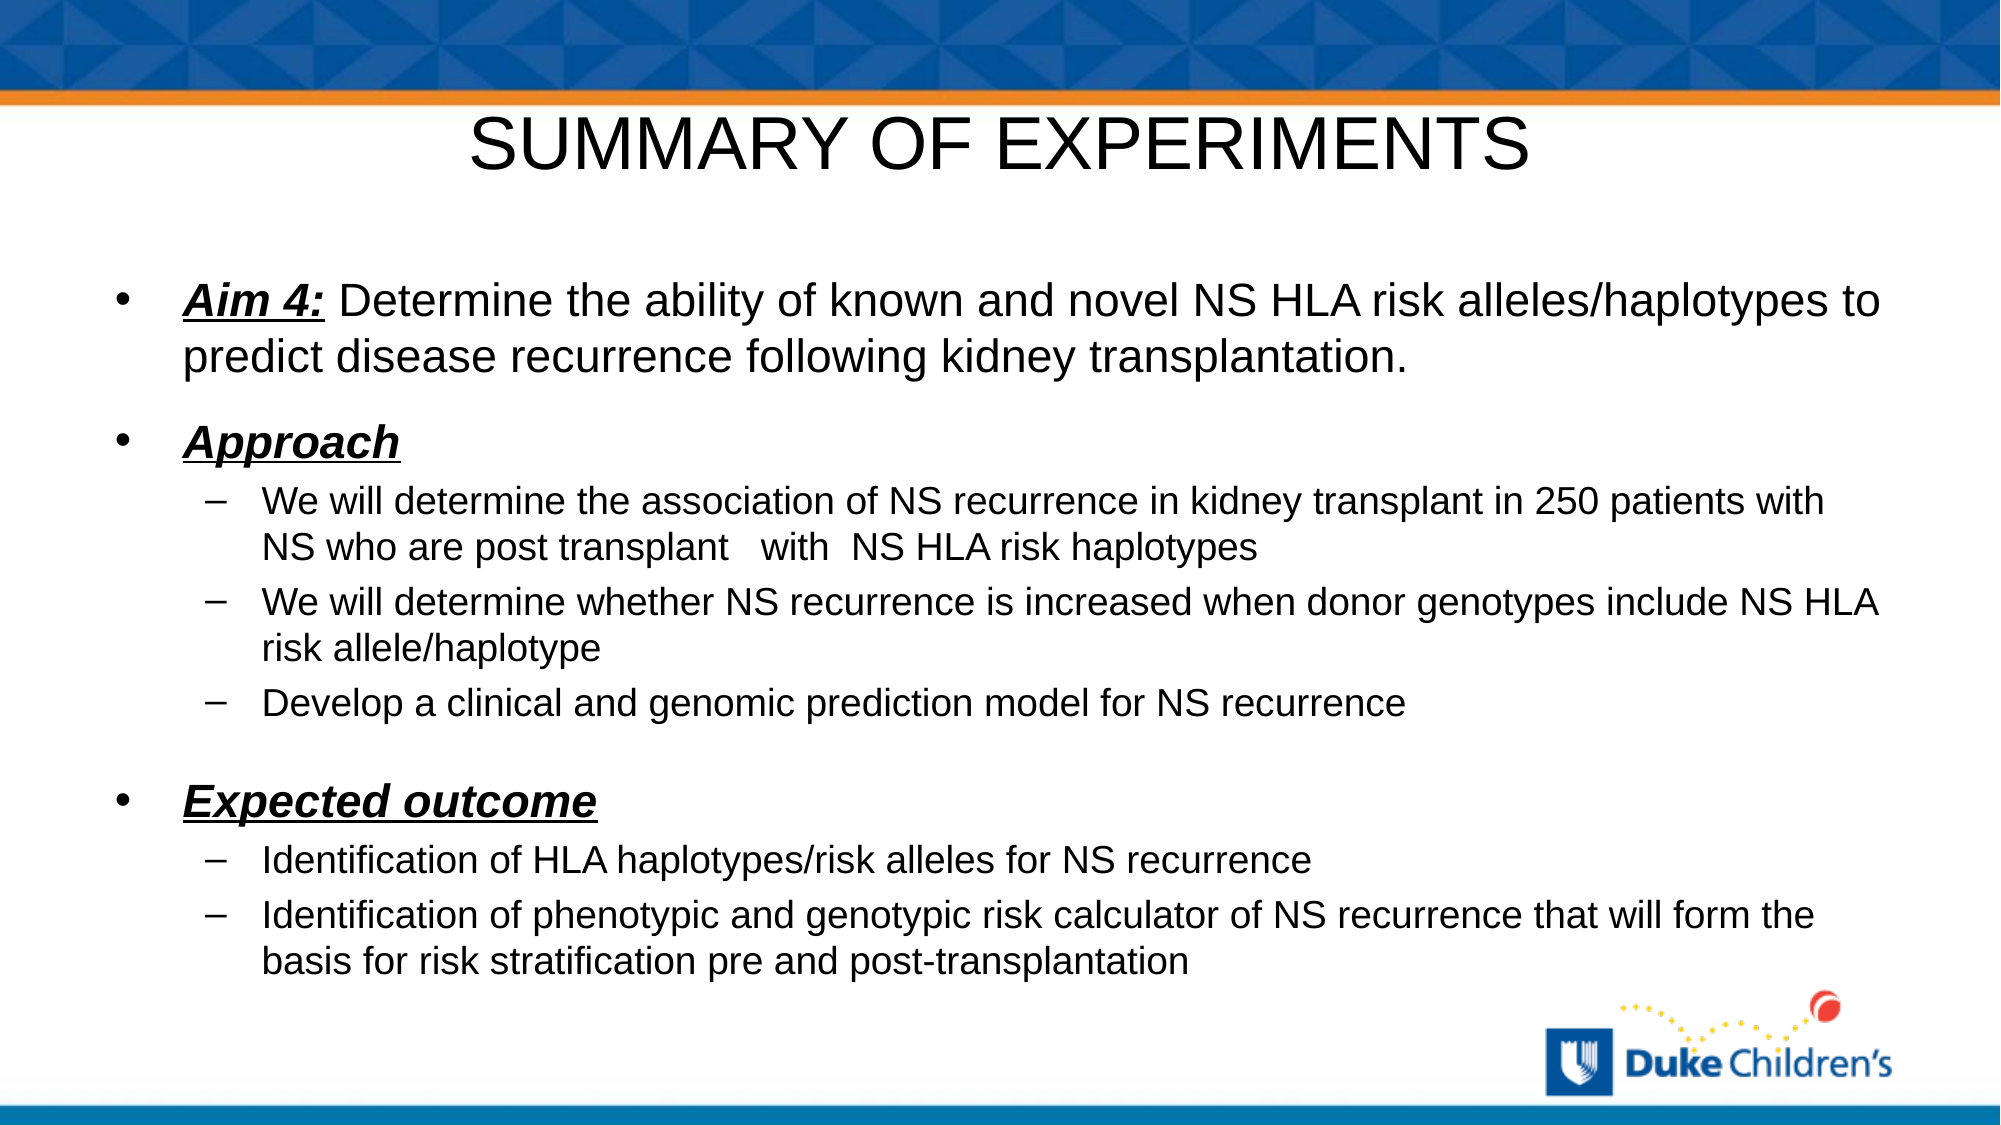

# SUMMARY OF EXPERIMENTS
Aim 4: Determine the ability of known and novel NS HLA risk alleles/haplotypes to predict disease recurrence following kidney transplantation.

Approach
We will determine the association of NS recurrence in kidney transplant in 250 patients with NS who are post transplant   with  NS HLA risk haplotypes
We will determine whether NS recurrence is increased when donor genotypes include NS HLA risk allele/haplotype
Develop a clinical and genomic prediction model for NS recurrence

Expected outcome
Identification of HLA haplotypes/risk alleles for NS recurrence
Identification of phenotypic and genotypic risk calculator of NS recurrence that will form the basis for risk stratification pre and post-transplantation